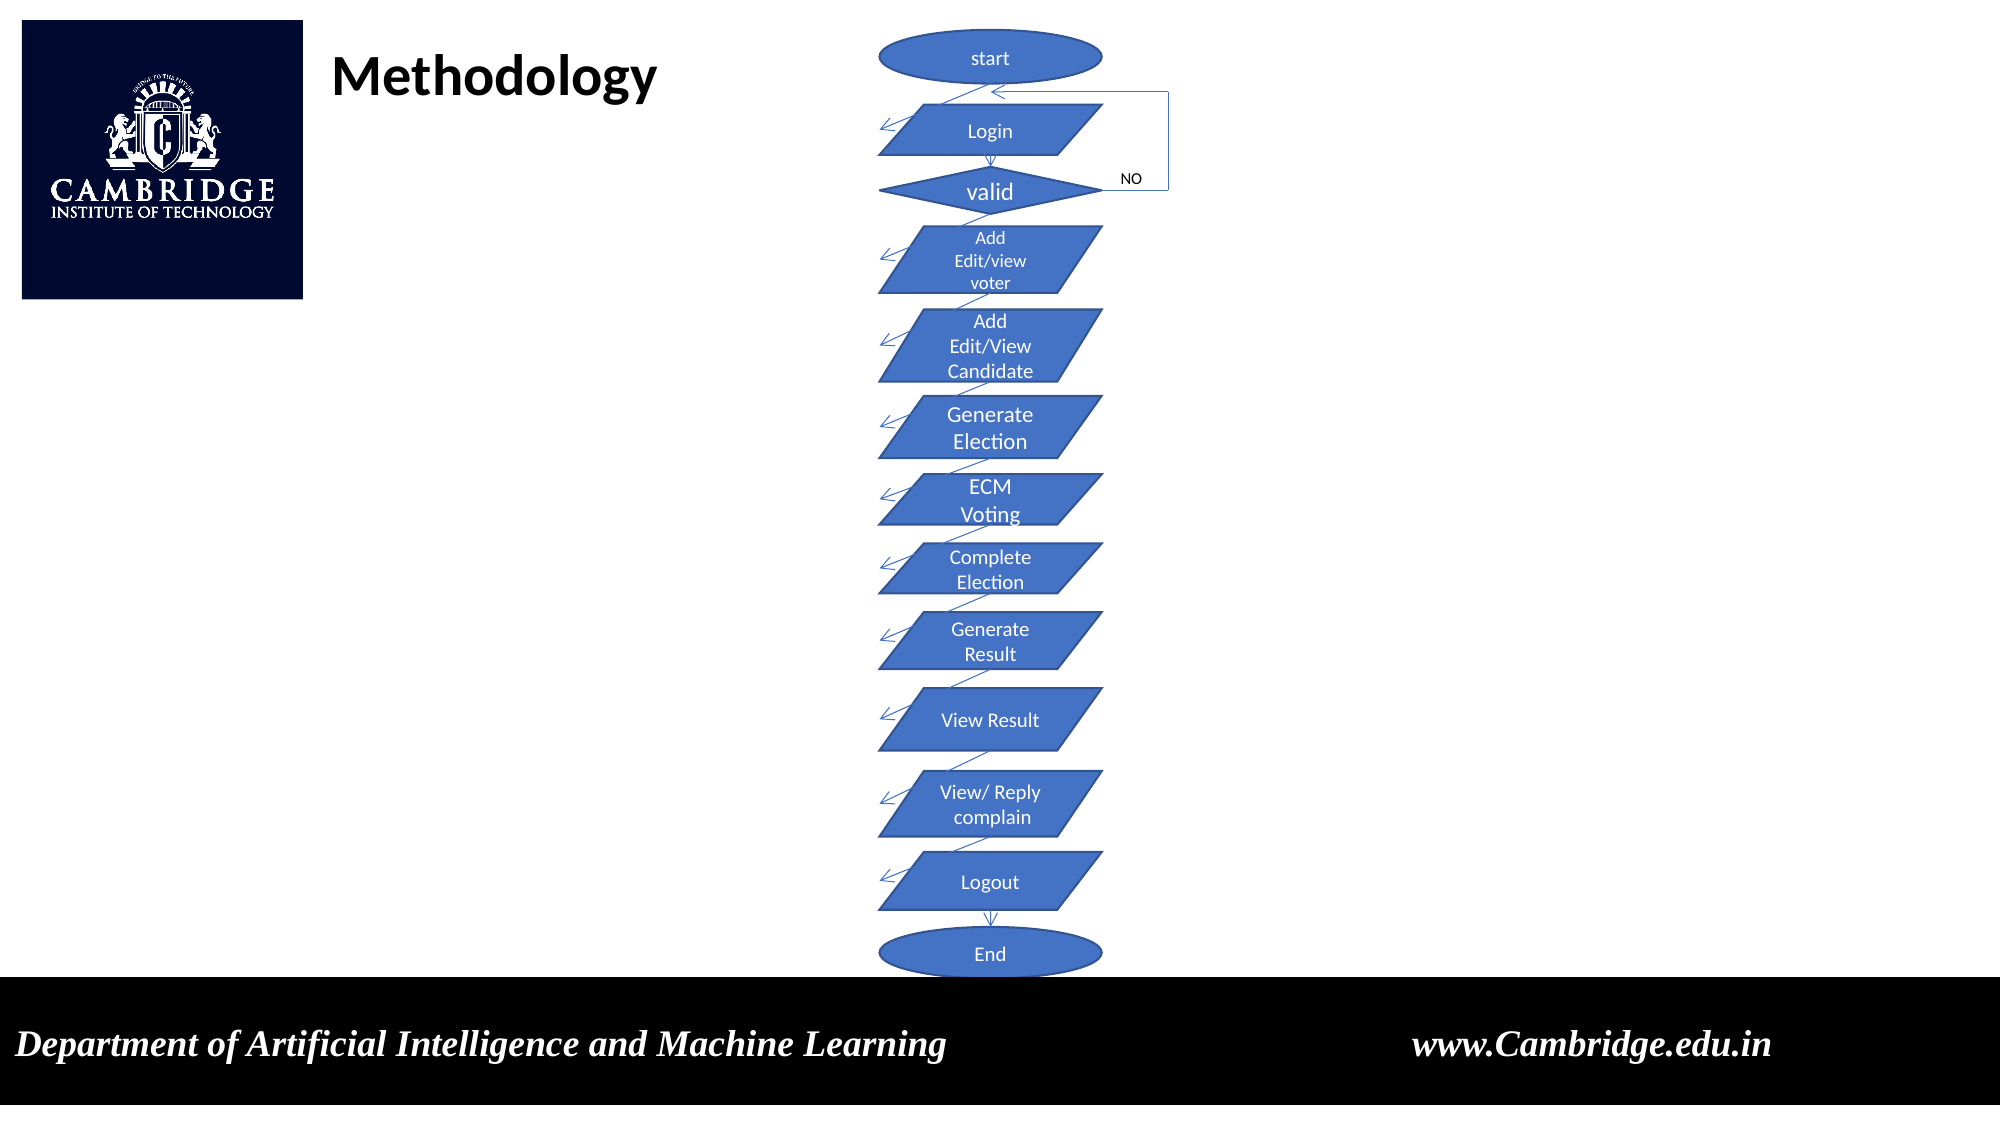

Methodology
start
Login
NO
valid
Add Edit/view voter
Add Edit/View Candidate
Generate Election
ECM Voting
Complete Election
Generate Result
View Result
View/ Reply  complain
Logout
End
Department of Artificial Intelligence and Machine Learning                                                 www.Cambridge.edu.in